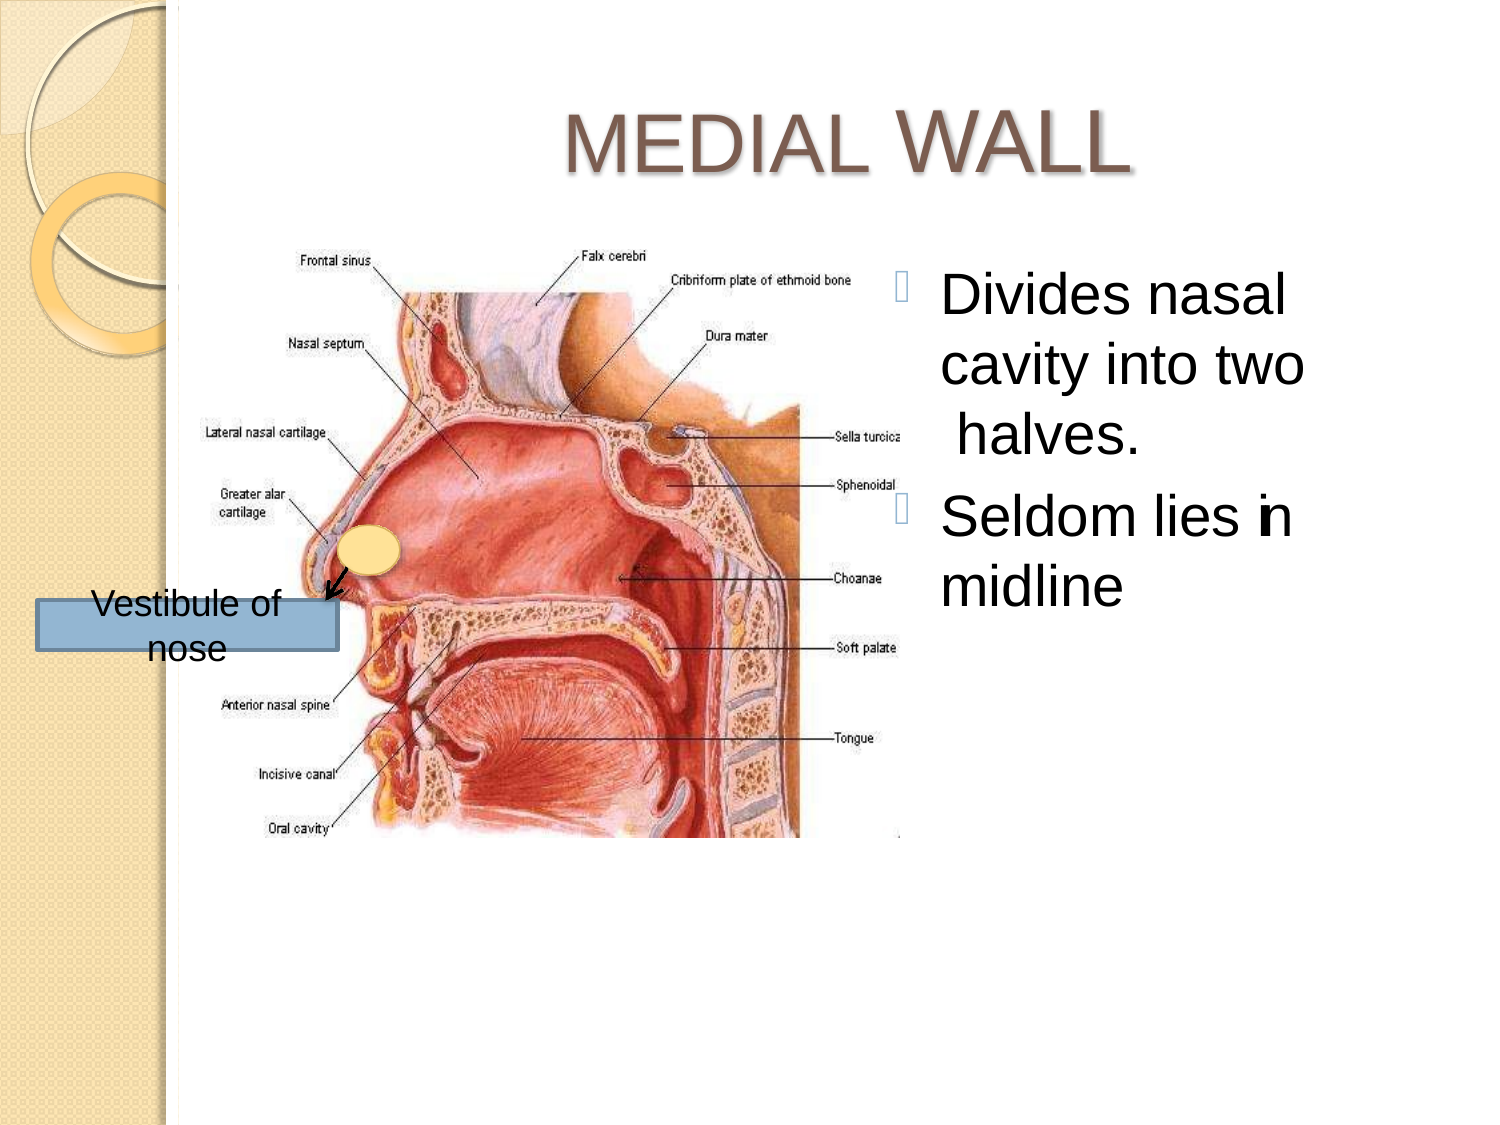

# MEDIAL WALL

Divides nasal  cavity into two  halves.
Seldom lies in  midline

Vestibule of

nose